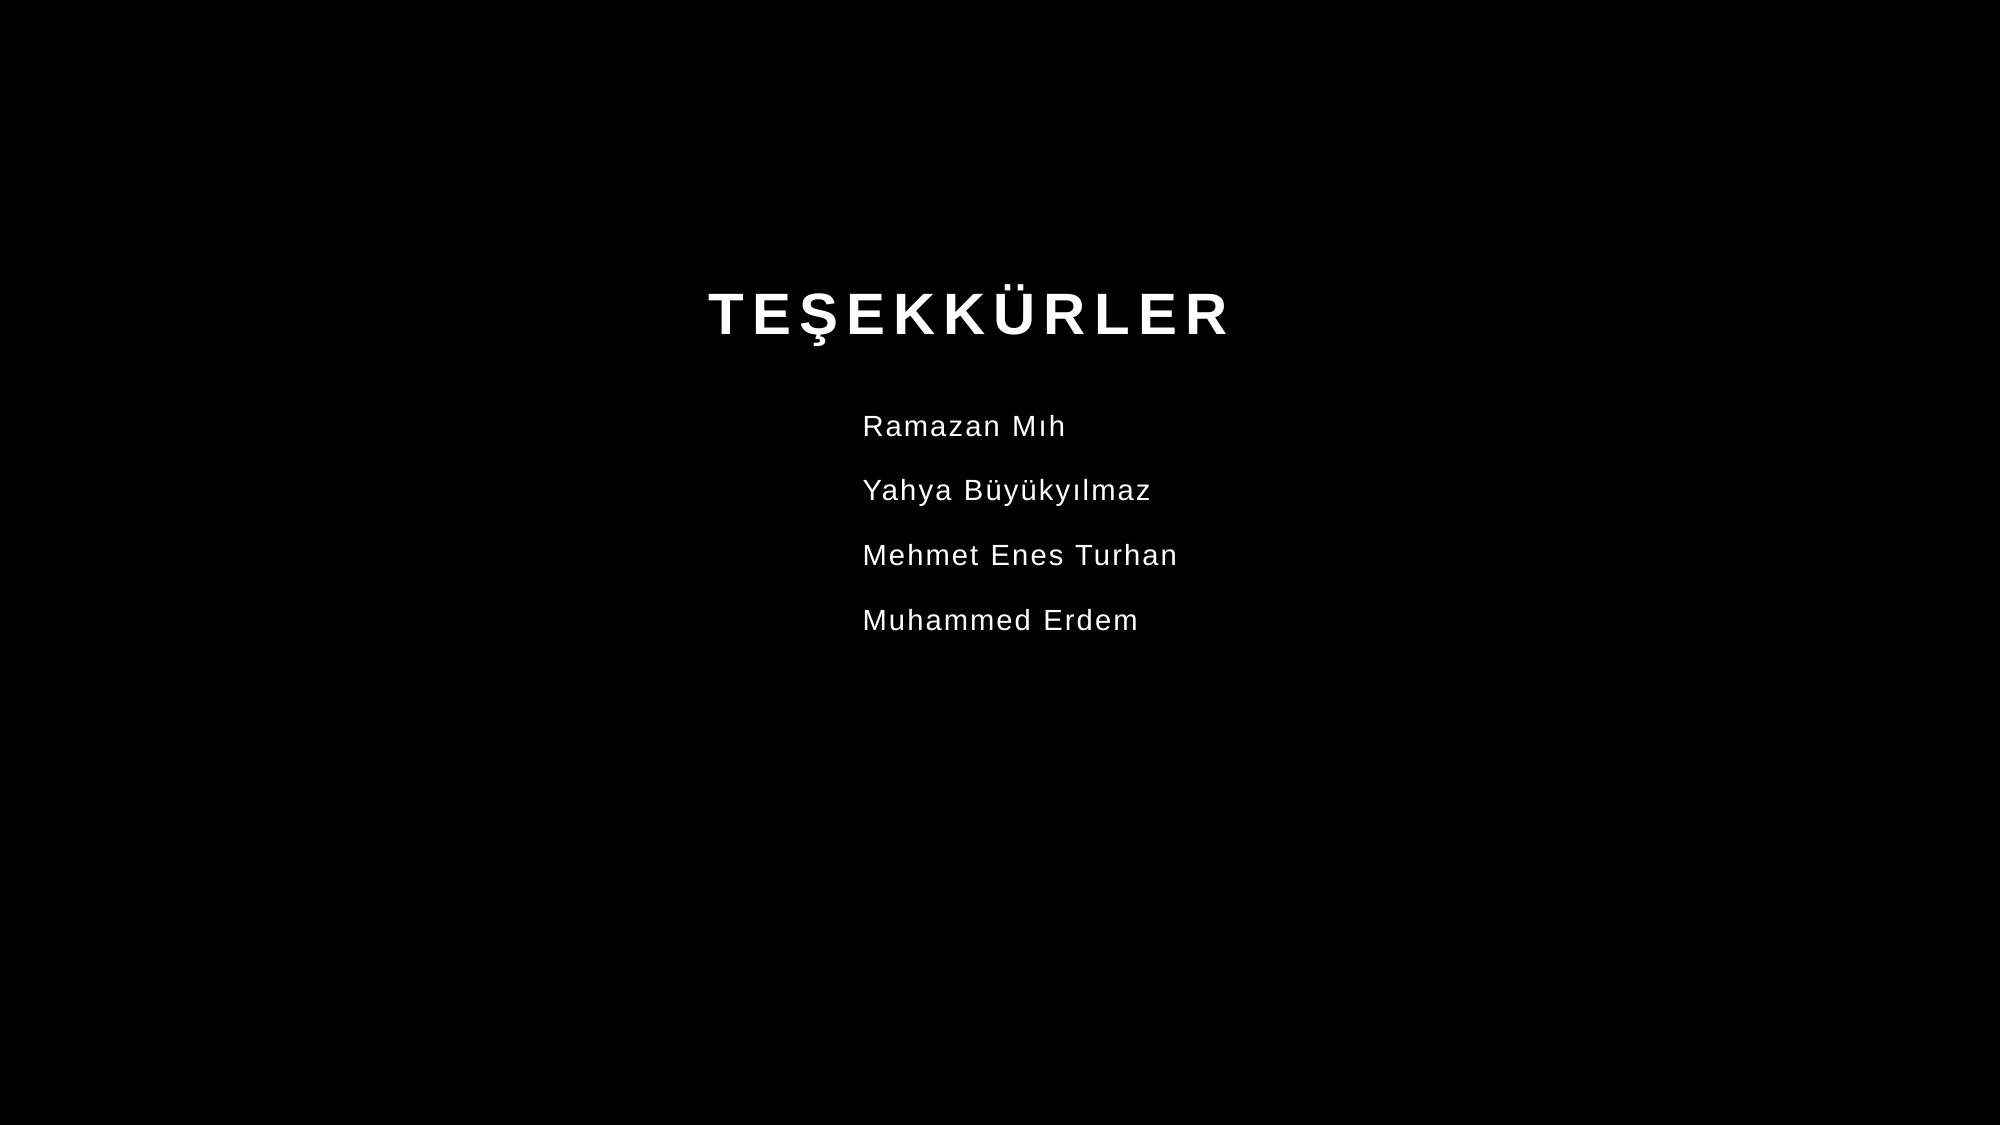

# Teşekkürler
Ramazan Mıh
Yahya Büyükyılmaz
Mehmet Enes Turhan
Muhammed Erdem